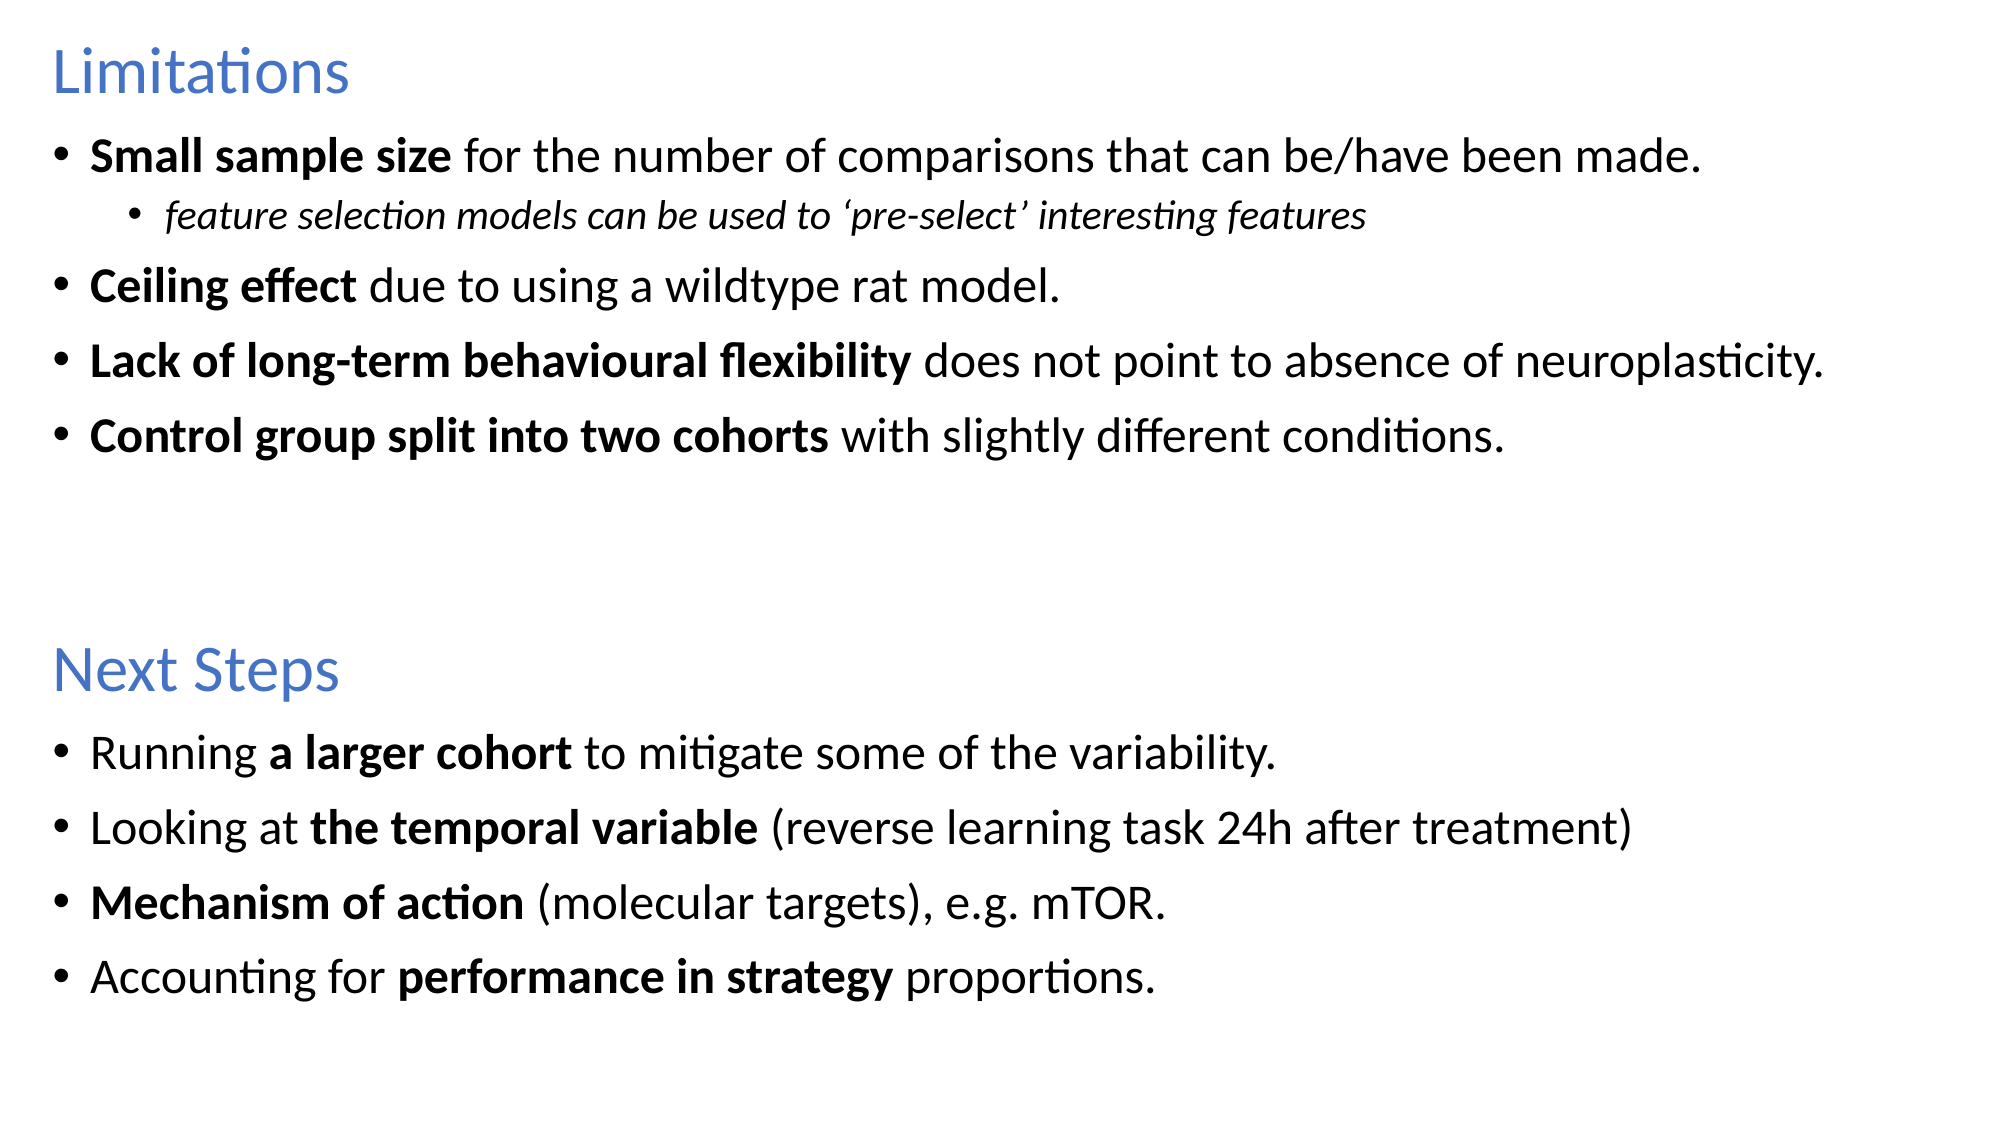

Limitations
Small sample size for the number of comparisons that can be/have been made.
feature selection models can be used to ‘pre-select’ interesting features
Ceiling effect due to using a wildtype rat model.
Lack of long-term behavioural flexibility does not point to absence of neuroplasticity.
Control group split into two cohorts with slightly different conditions.

Next Steps
Running a larger cohort to mitigate some of the variability.
Looking at the temporal variable (reverse learning task 24h after treatment)
Mechanism of action (molecular targets), e.g. mTOR.
Accounting for performance in strategy proportions.